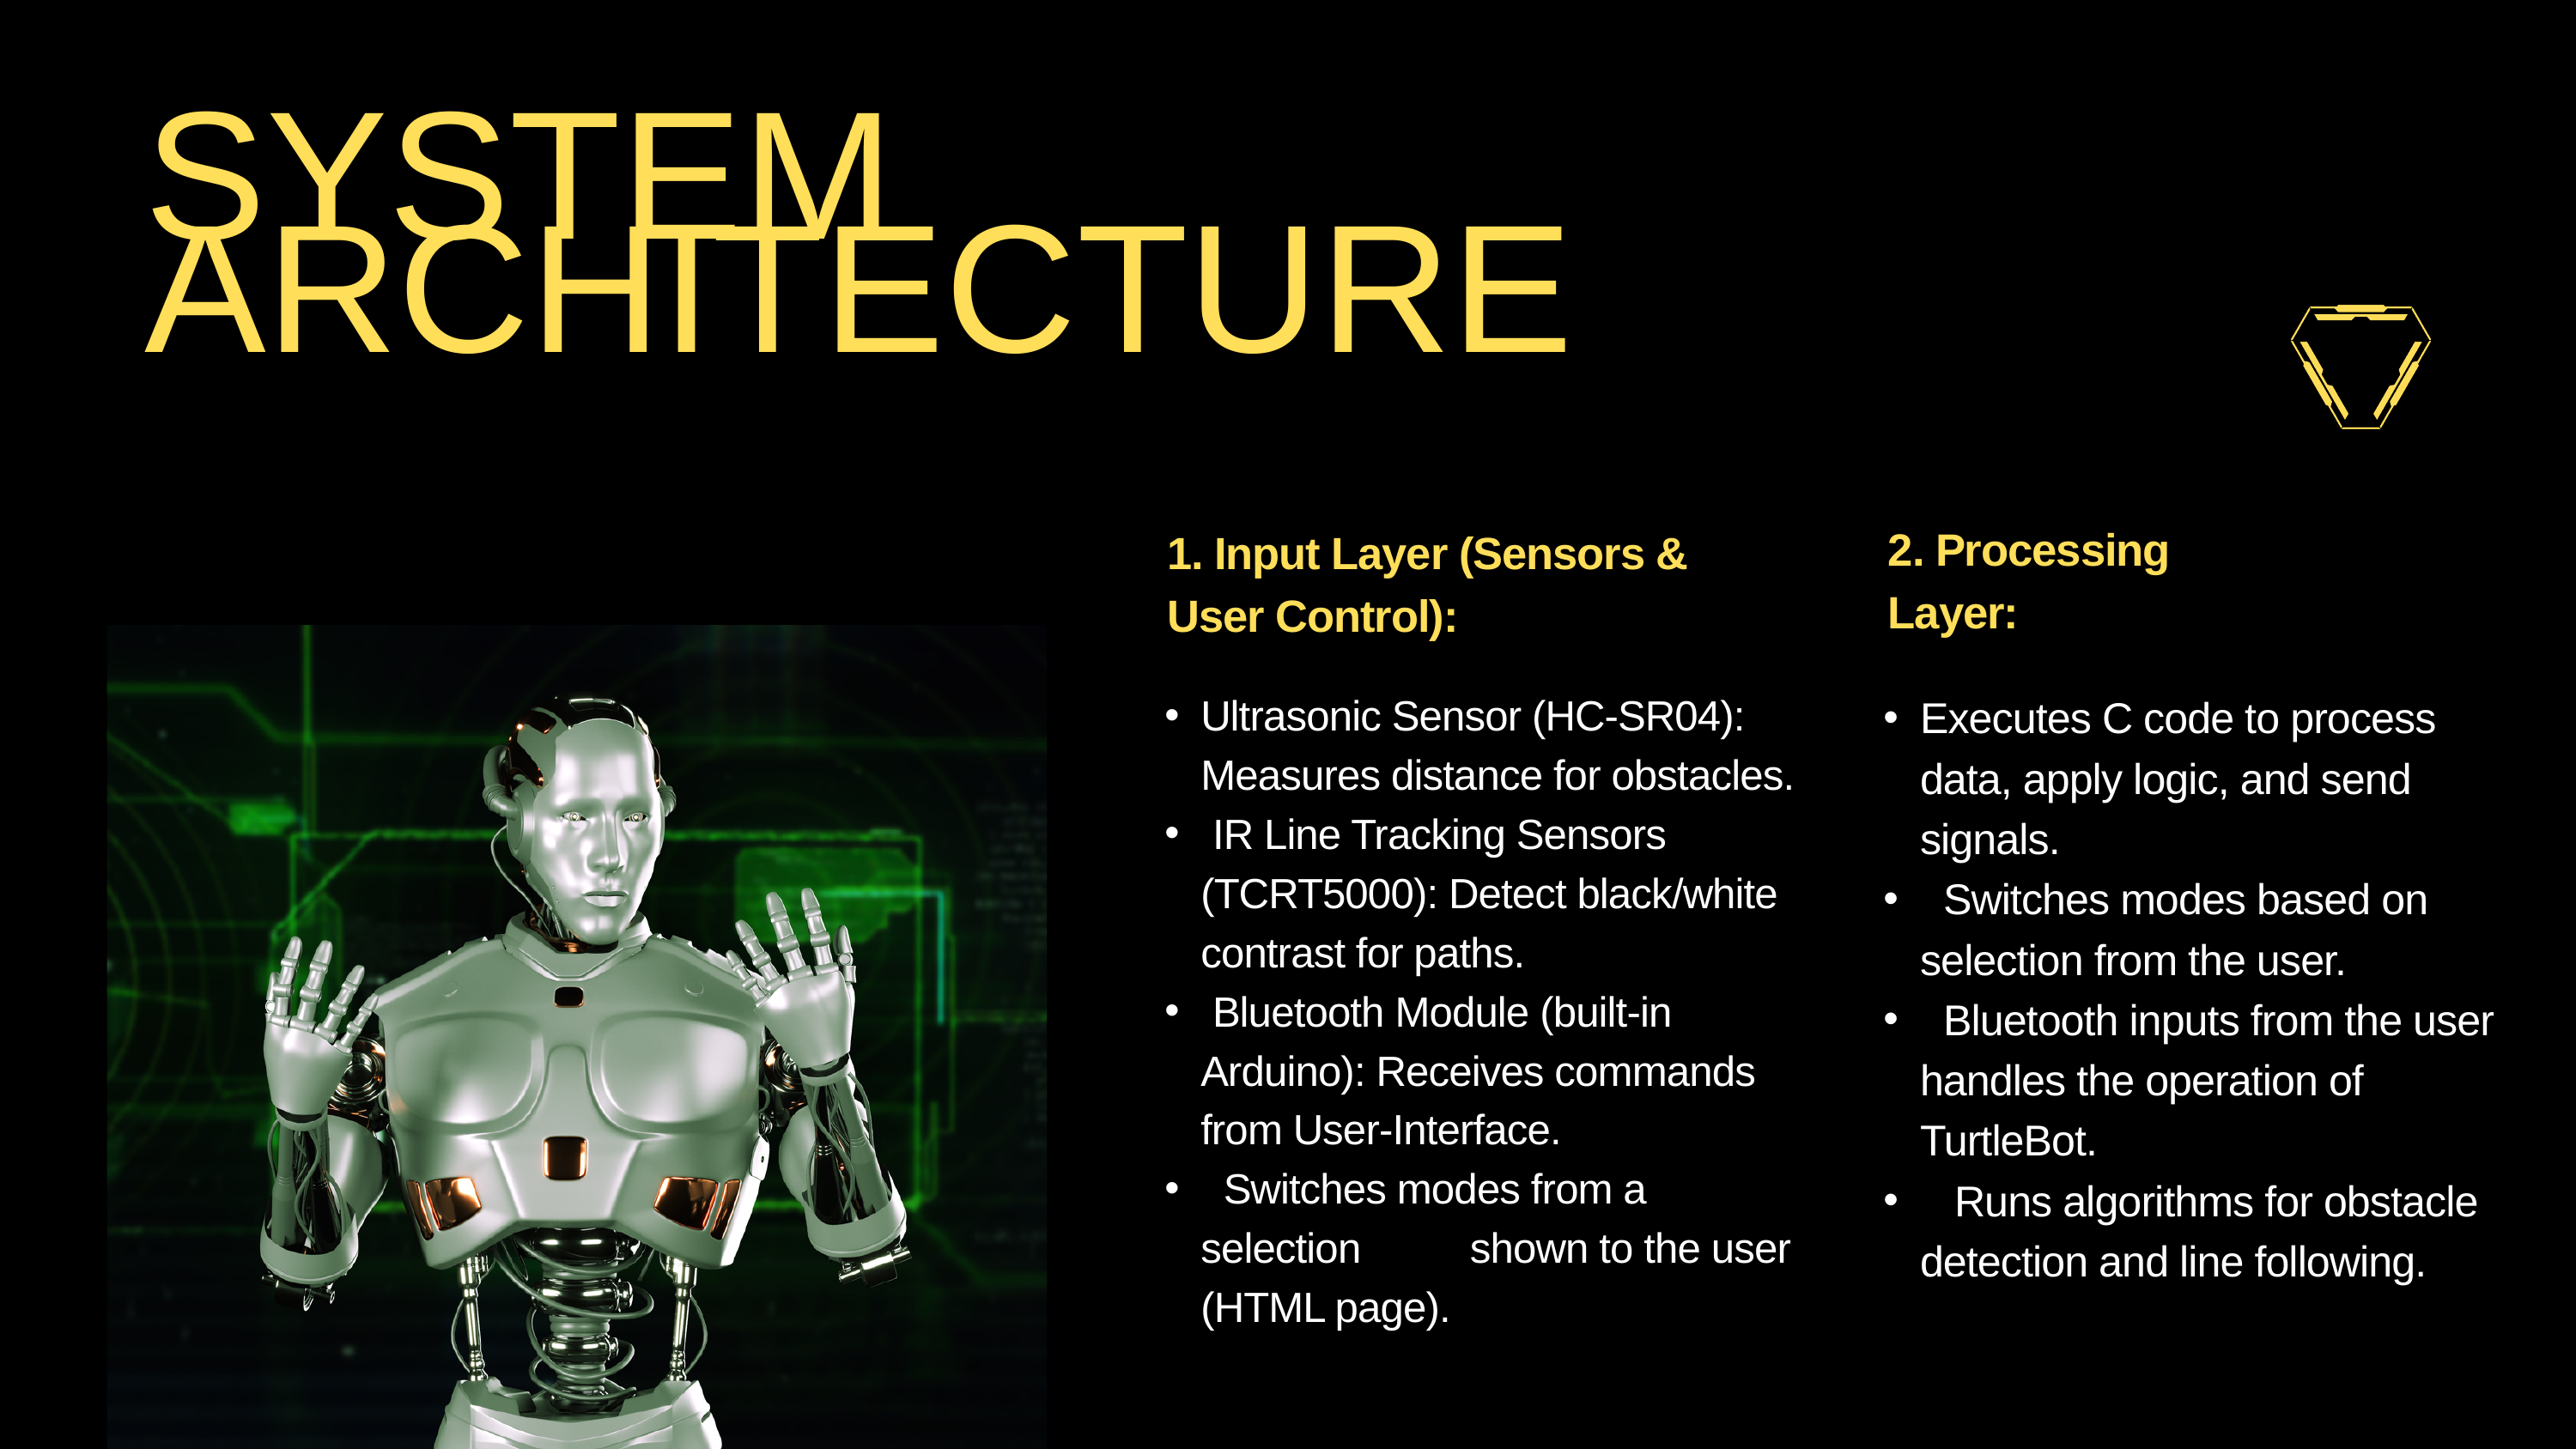

SYSTEM ARCHITECTURE

2. Processing Layer:
1. Input Layer (Sensors & User Control):

Ultrasonic Sensor (HC-SR04): Measures distance for obstacles.
 IR Line Tracking Sensors (TCRT5000): Detect black/white contrast for paths.
 Bluetooth Module (built-in Arduino): Receives commands from User-Interface.
  Switches modes from a selection          shown to the user (HTML page).
Executes C code to process data, apply logic, and send signals.
  Switches modes based on selection from the user.
  Bluetooth inputs from the user handles the operation of TurtleBot.
   Runs algorithms for obstacle detection and line following.